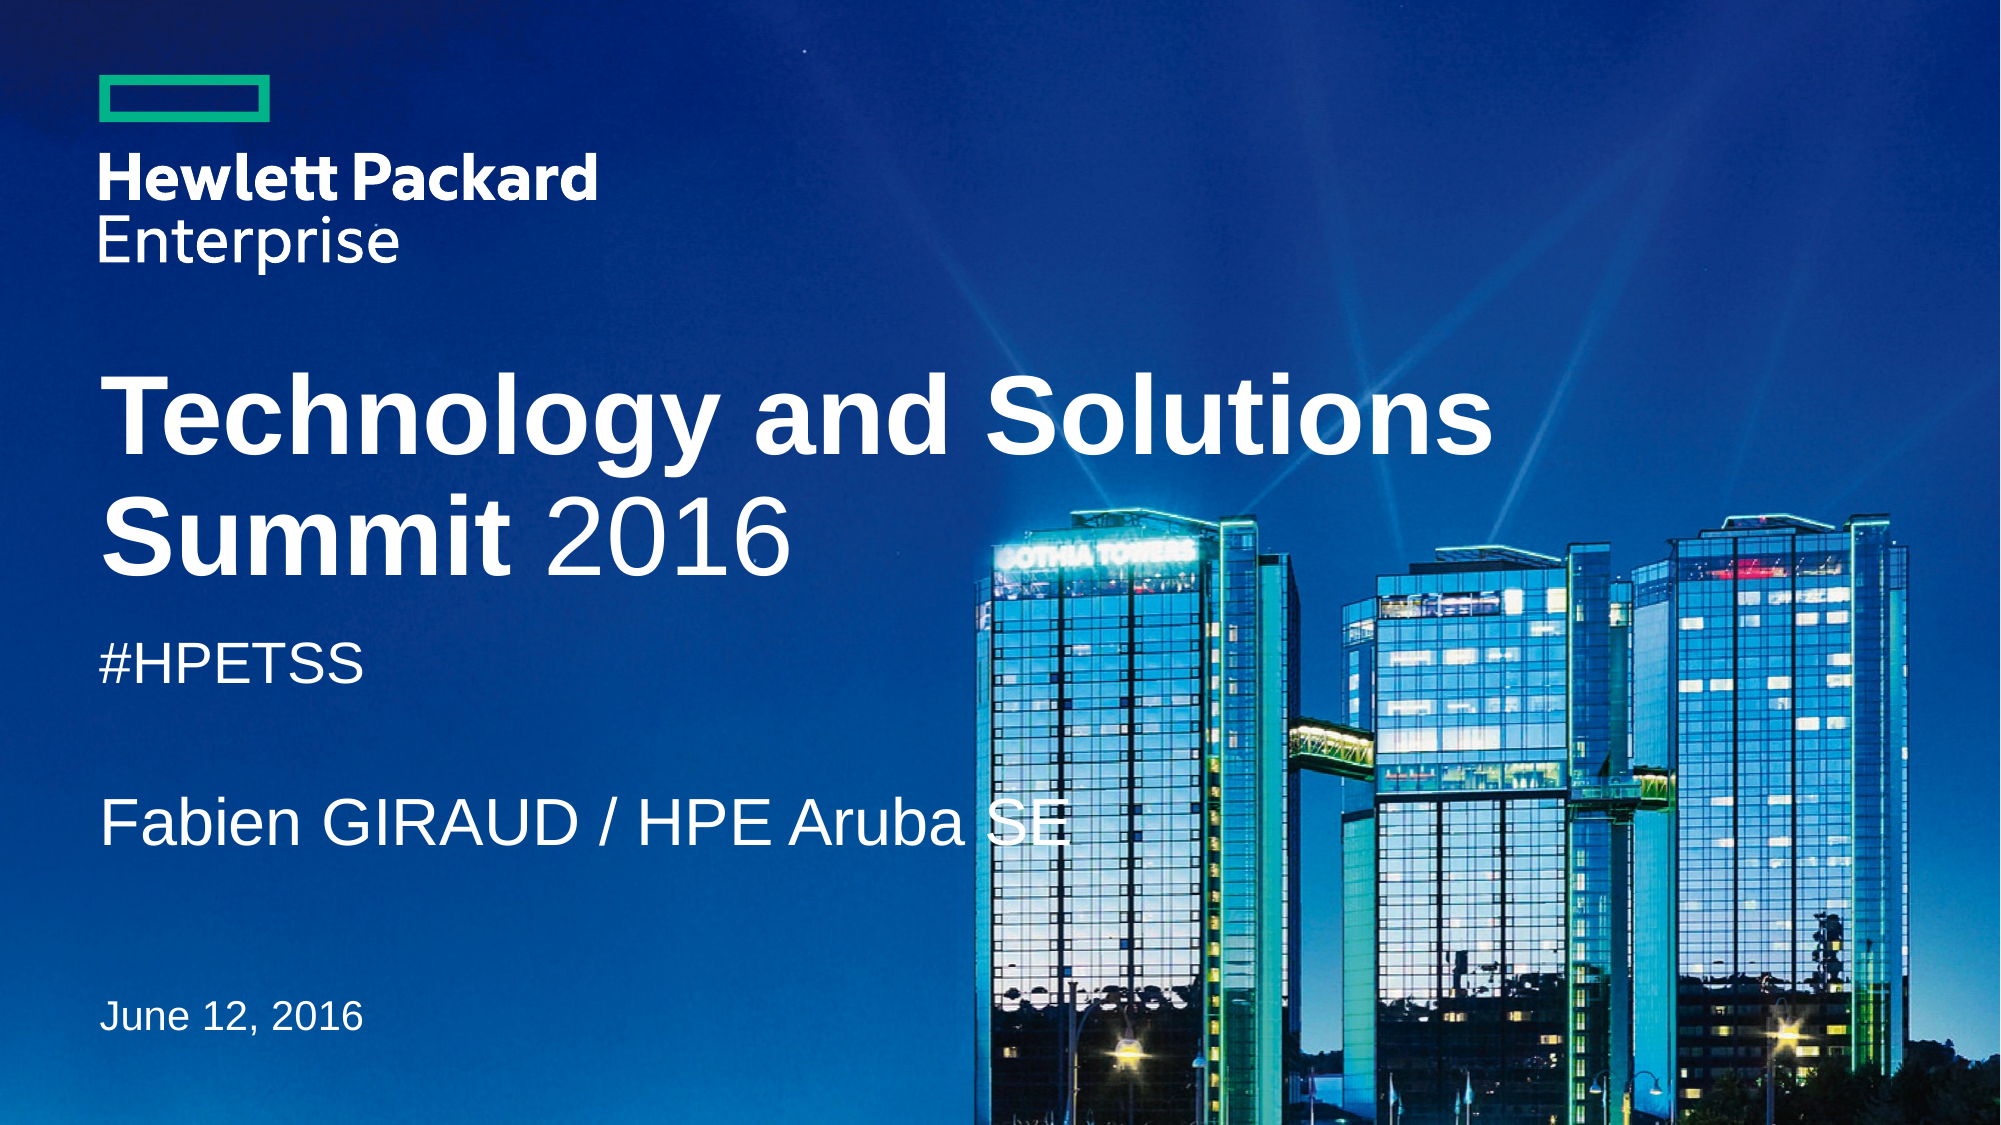

# Technology and Solutions Summit 2016
#HPETSS
Fabien GIRAUD / HPE Aruba SE
June 12, 2016